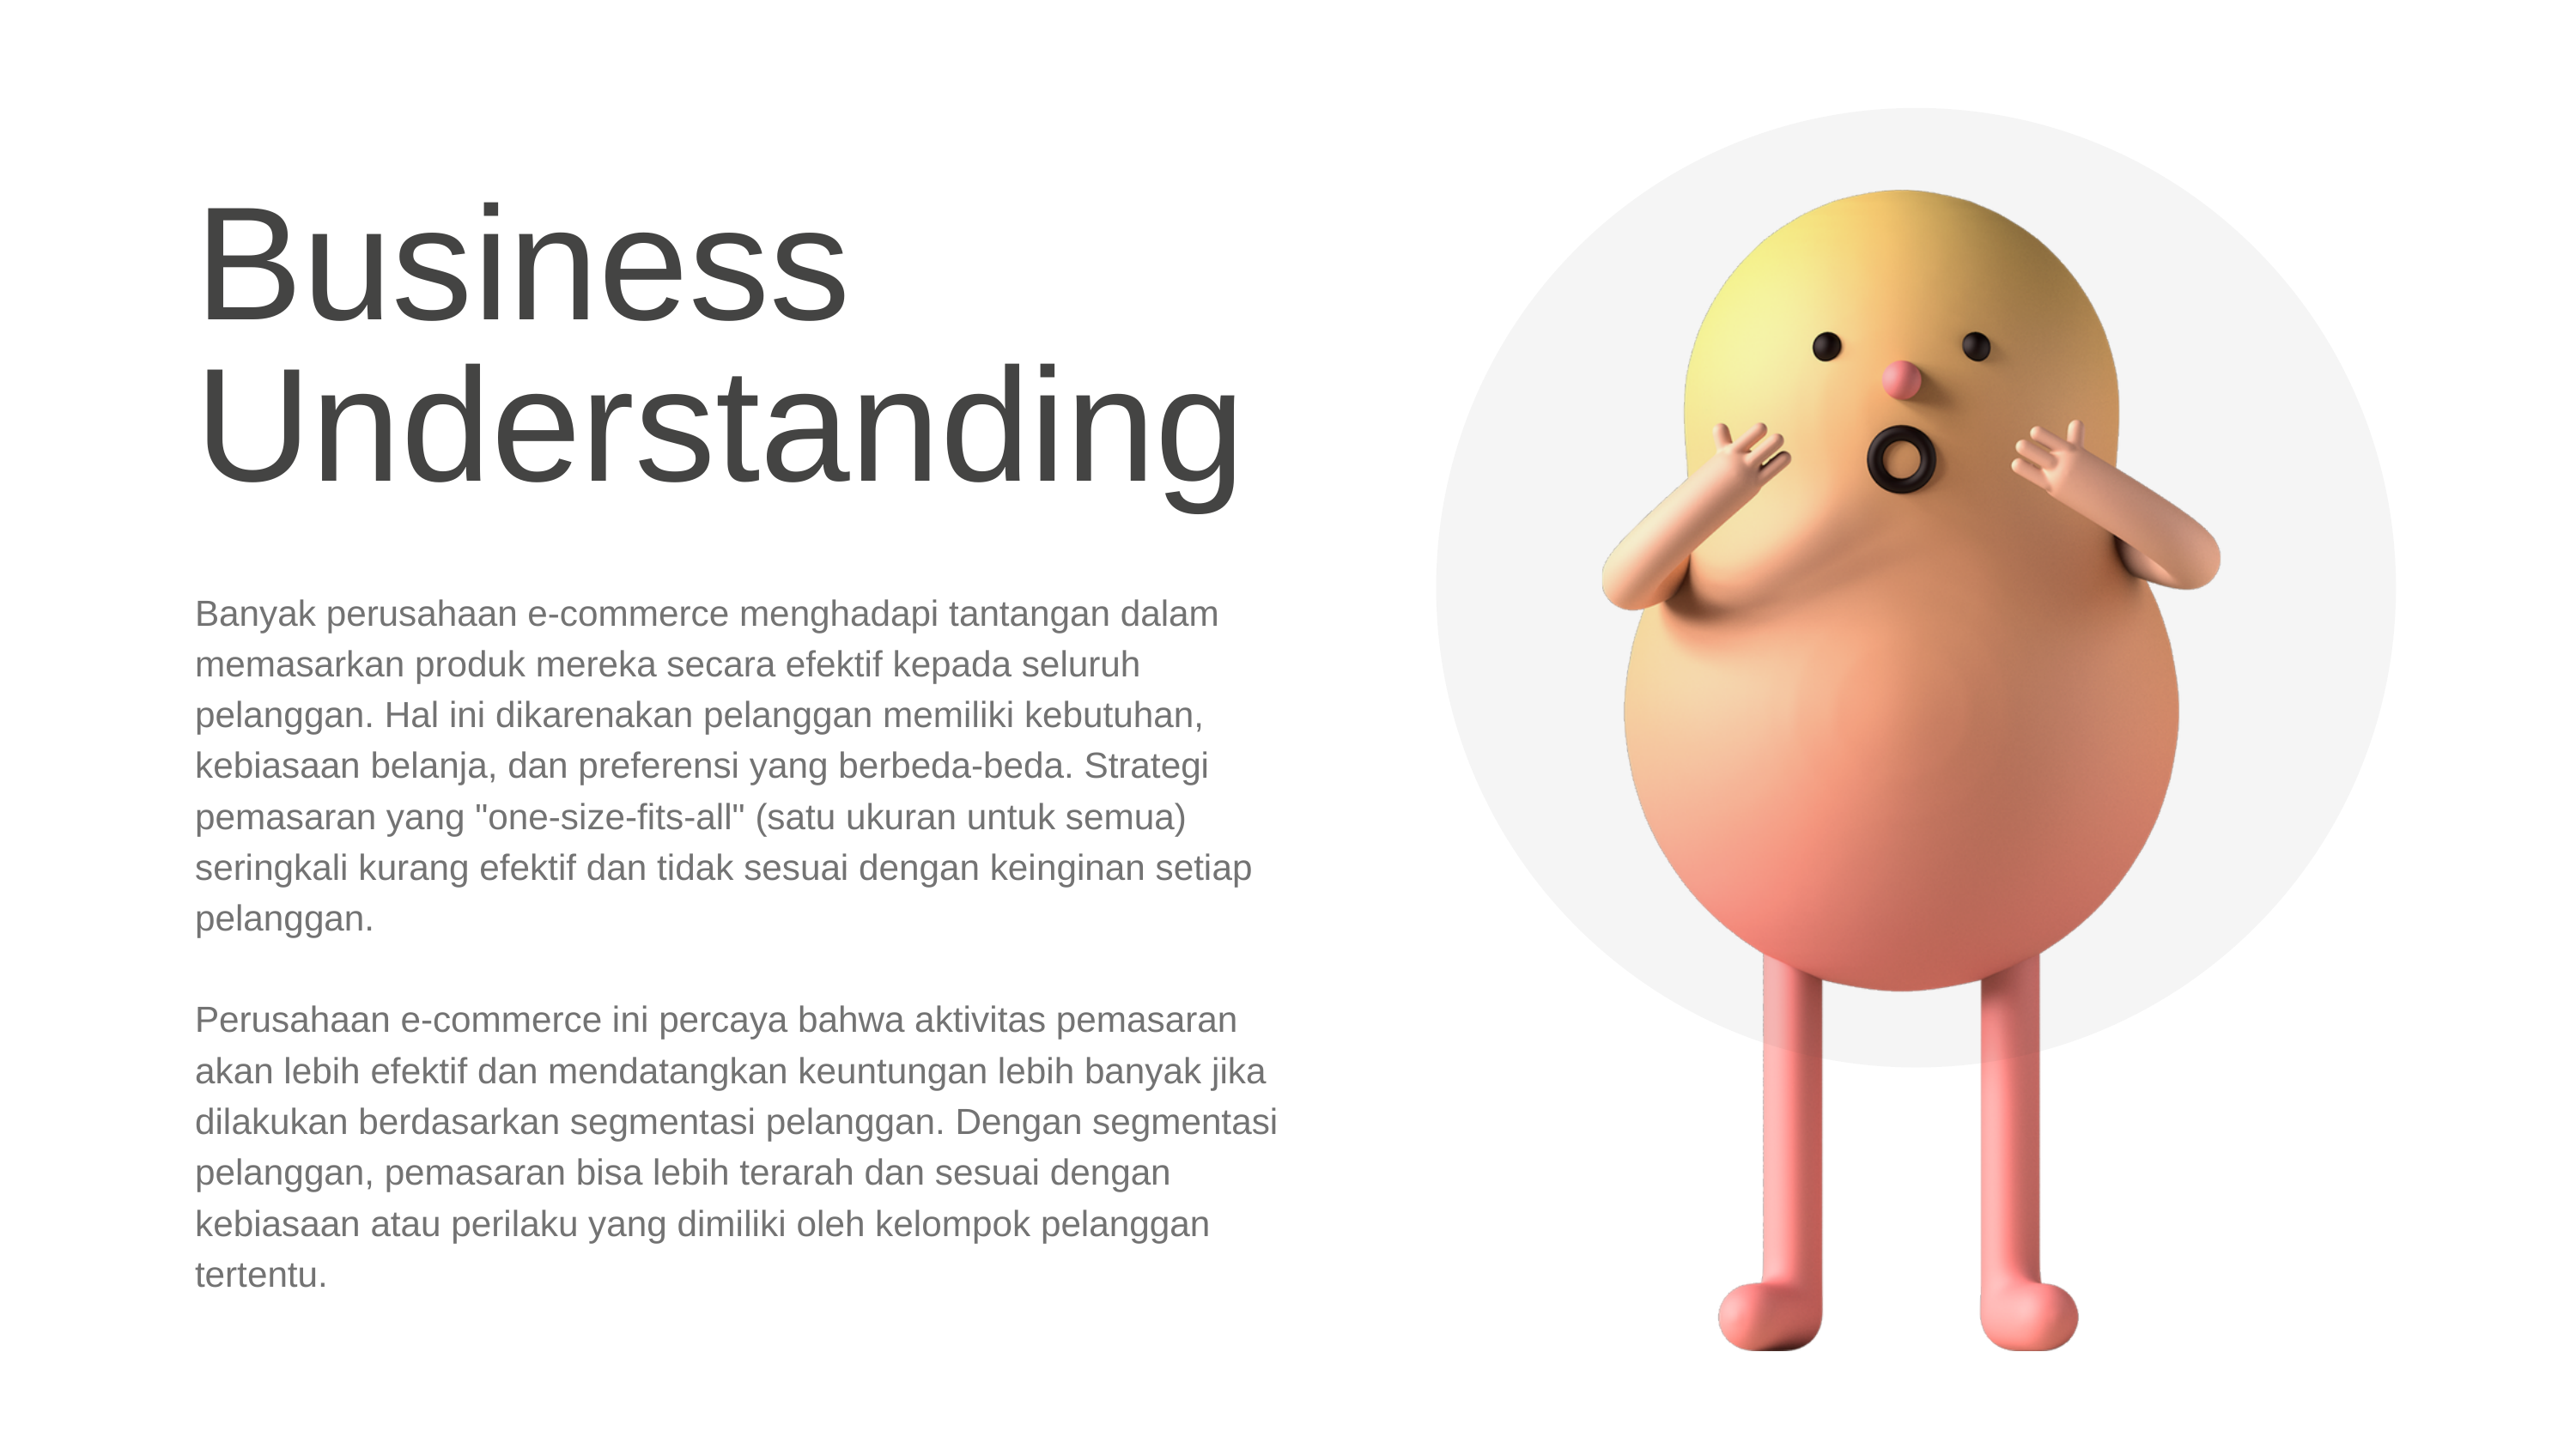

Business Understanding
Banyak perusahaan e-commerce menghadapi tantangan dalam memasarkan produk mereka secara efektif kepada seluruh pelanggan. Hal ini dikarenakan pelanggan memiliki kebutuhan, kebiasaan belanja, dan preferensi yang berbeda-beda. Strategi pemasaran yang "one-size-fits-all" (satu ukuran untuk semua) seringkali kurang efektif dan tidak sesuai dengan keinginan setiap pelanggan.

Perusahaan e-commerce ini percaya bahwa aktivitas pemasaran akan lebih efektif dan mendatangkan keuntungan lebih banyak jika dilakukan berdasarkan segmentasi pelanggan. Dengan segmentasi pelanggan, pemasaran bisa lebih terarah dan sesuai dengan kebiasaan atau perilaku yang dimiliki oleh kelompok pelanggan tertentu.